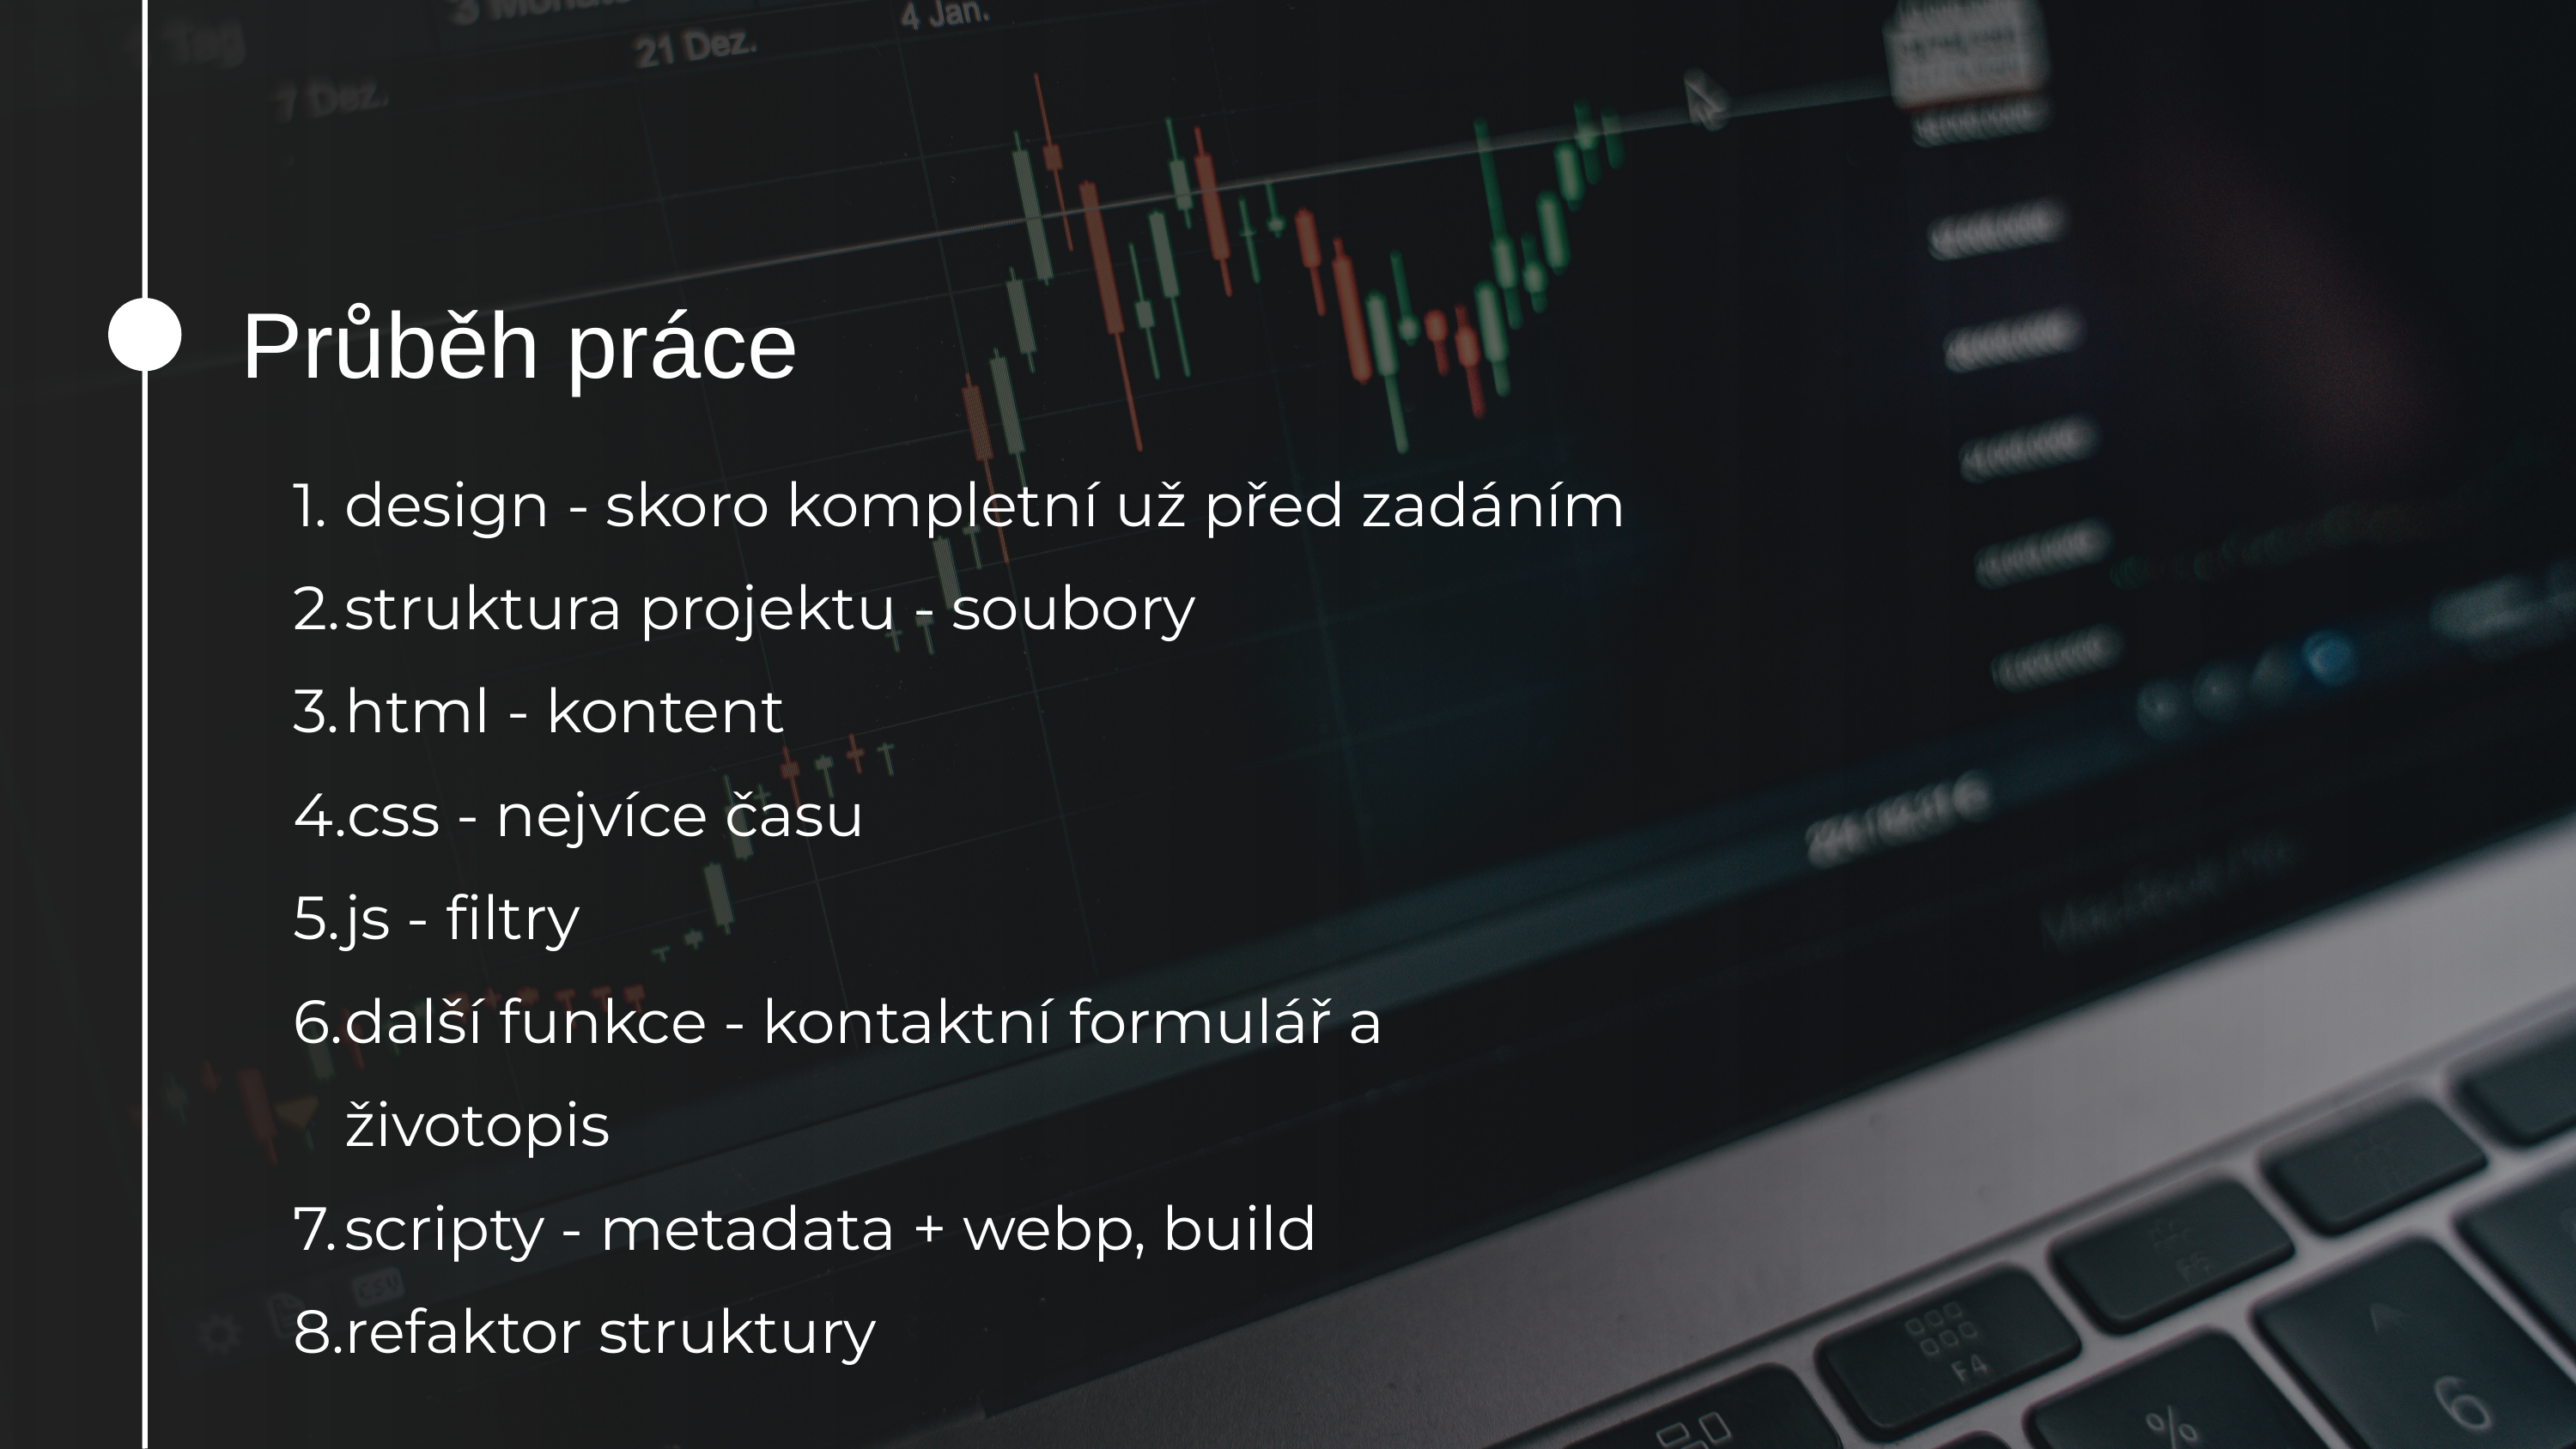

Průběh práce

design - skoro kompletní už před zadáním
struktura projektu - soubory
html - kontent
css - nejvíce času
js - filtry
další funkce - kontaktní formulář a životopis
scripty - metadata + webp, build
refaktor struktury